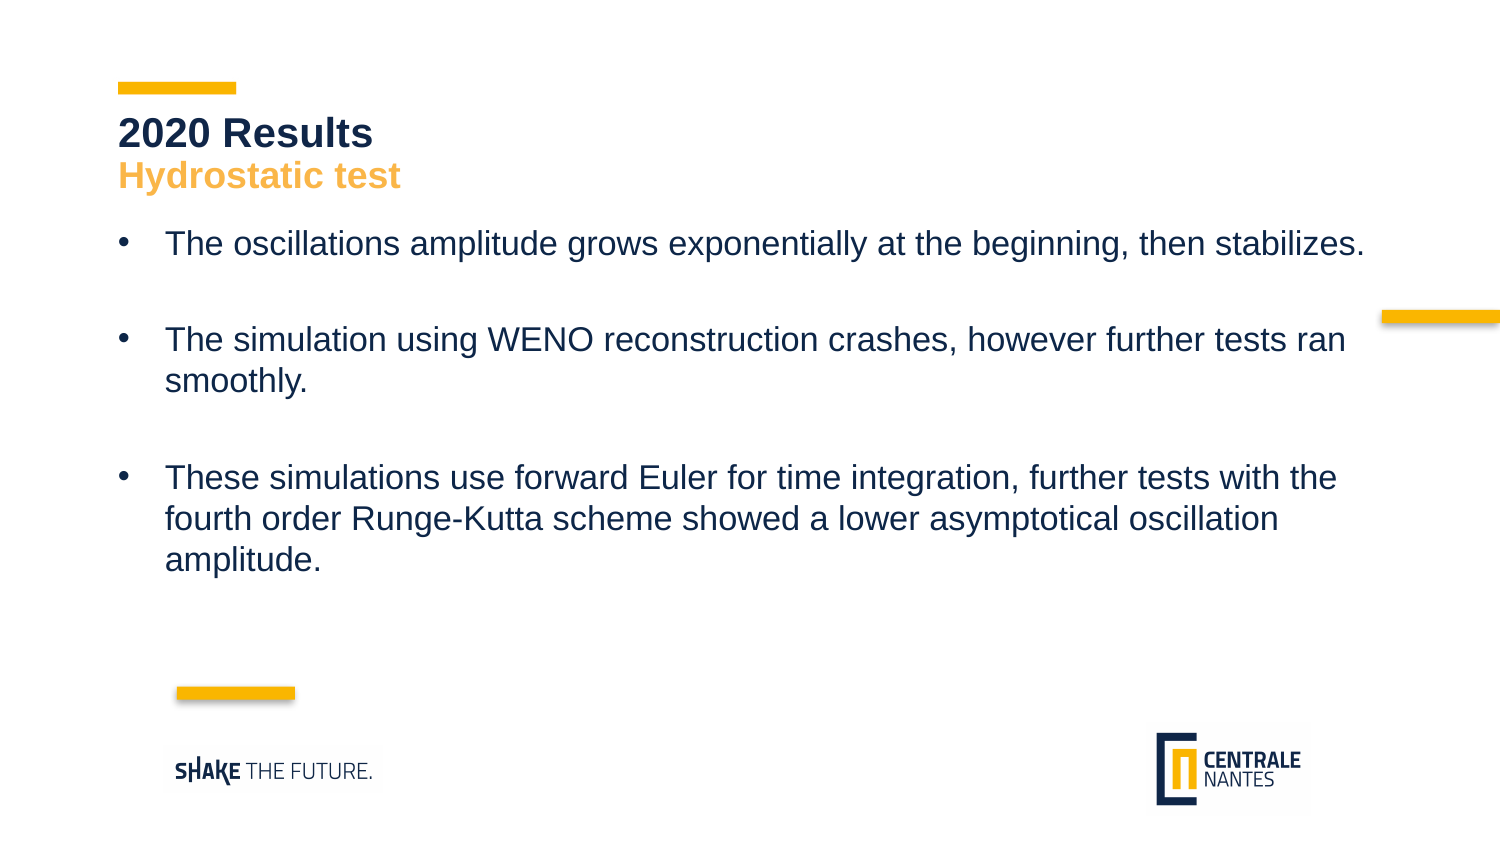

2020 Results
Hydrostatic test
The oscillations amplitude grows exponentially at the beginning, then stabilizes.

The simulation using WENO reconstruction crashes, however further tests ran smoothly.

These simulations use forward Euler for time integration, further tests with the fourth order Runge-Kutta scheme showed a lower asymptotical oscillation amplitude.